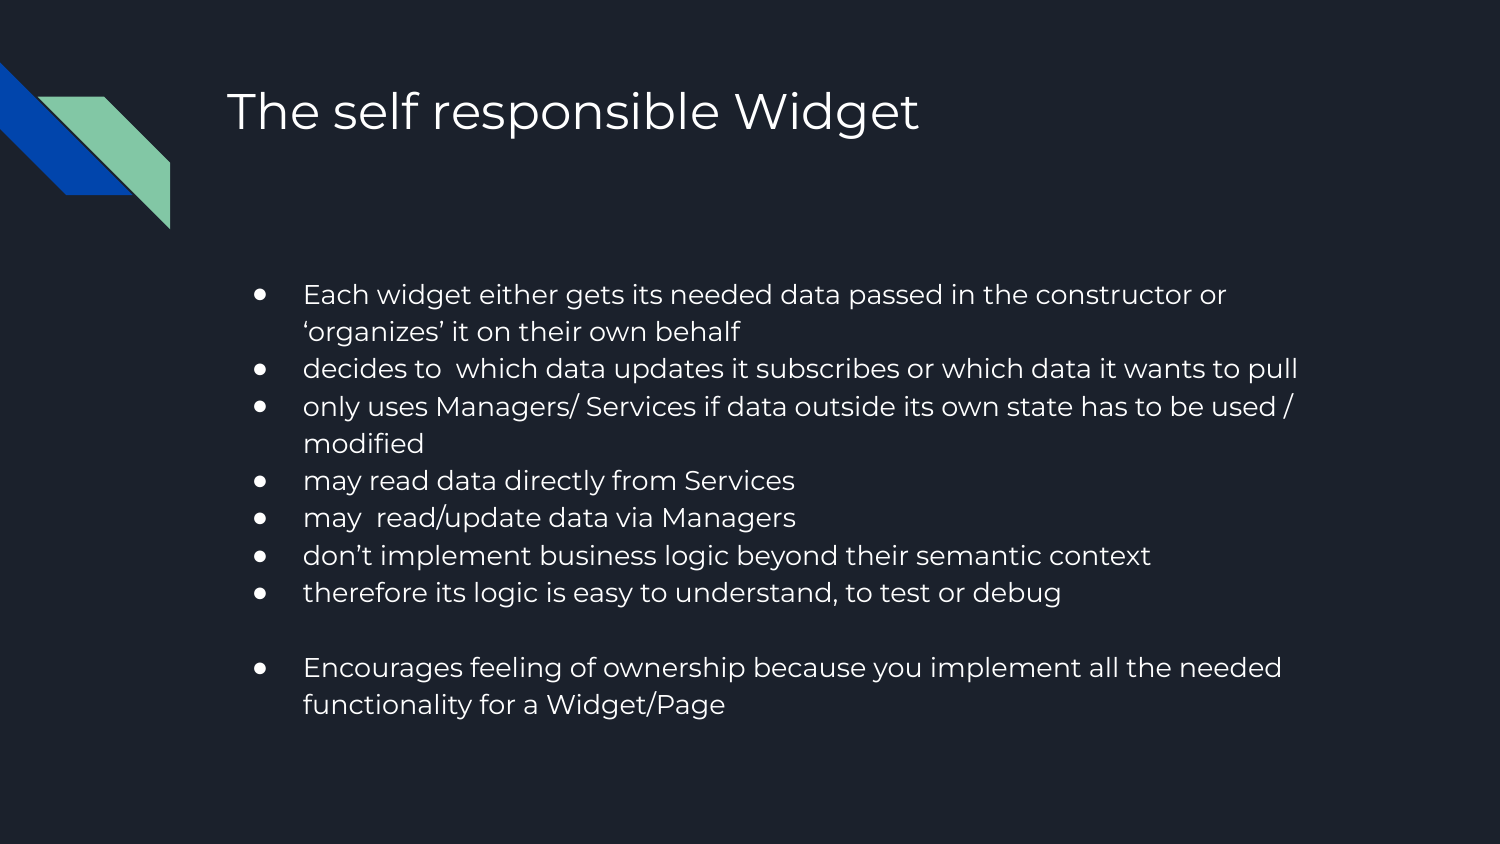

# The self responsible Widget
Each widget either gets its needed data passed in the constructor or ‘organizes’ it on their own behalf
decides to  which data updates it subscribes or which data it wants to pull
only uses Managers/ Services if data outside its own state has to be used / modified
may read data directly from Services
may  read/update data via Managers
don’t implement business logic beyond their semantic context
therefore its logic is easy to understand, to test or debug

Encourages feeling of ownership because you implement all the needed functionality for a Widget/Page